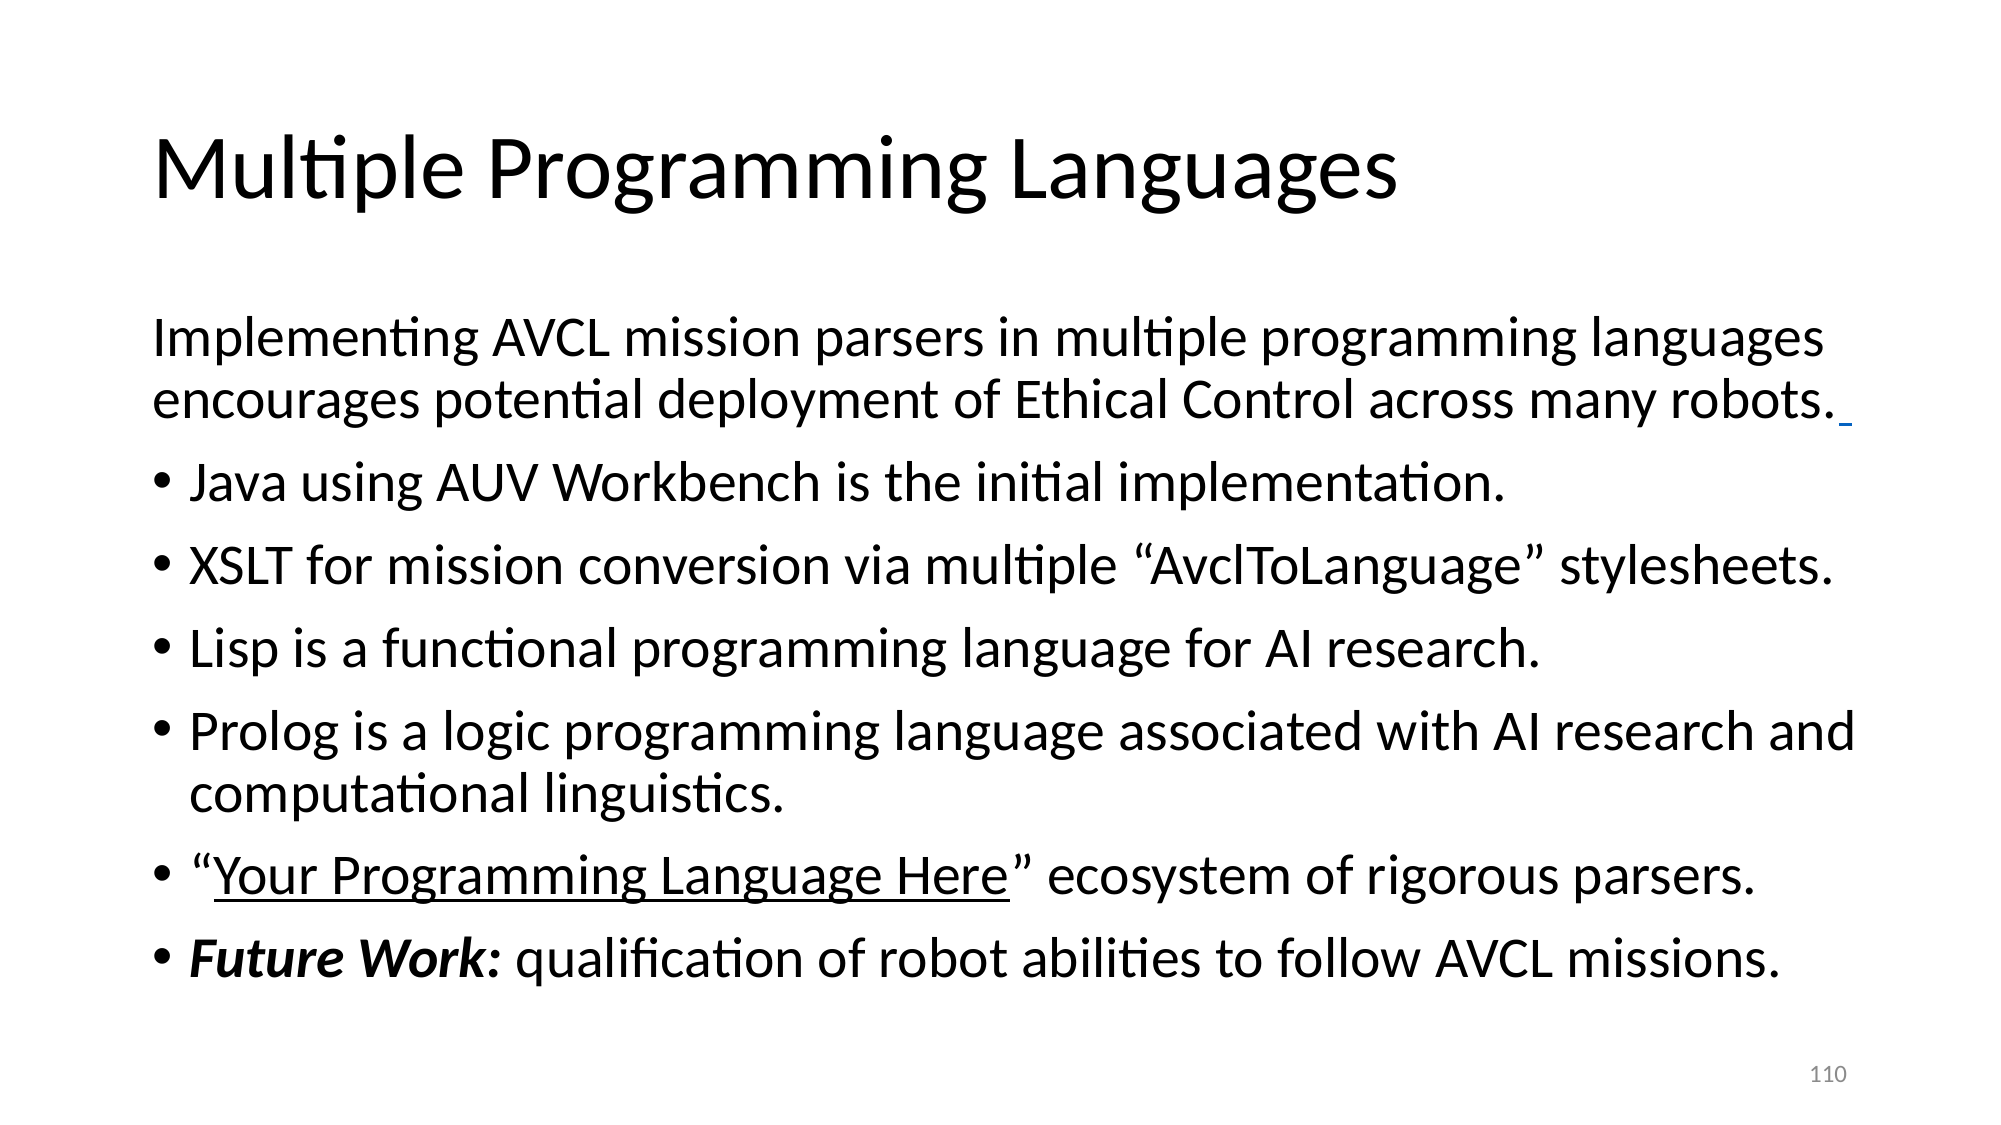

# Multiple Programming Languages
Implementing AVCL mission parsers in multiple programming languages encourages potential deployment of Ethical Control across many robots.
Java using AUV Workbench is the initial implementation.
XSLT for mission conversion via multiple “AvclToLanguage” stylesheets.
Lisp is a functional programming language for AI research.
Prolog is a logic programming language associated with AI research and computational linguistics.
“Your Programming Language Here” ecosystem of rigorous parsers.
Future Work: qualification of robot abilities to follow AVCL missions.
110